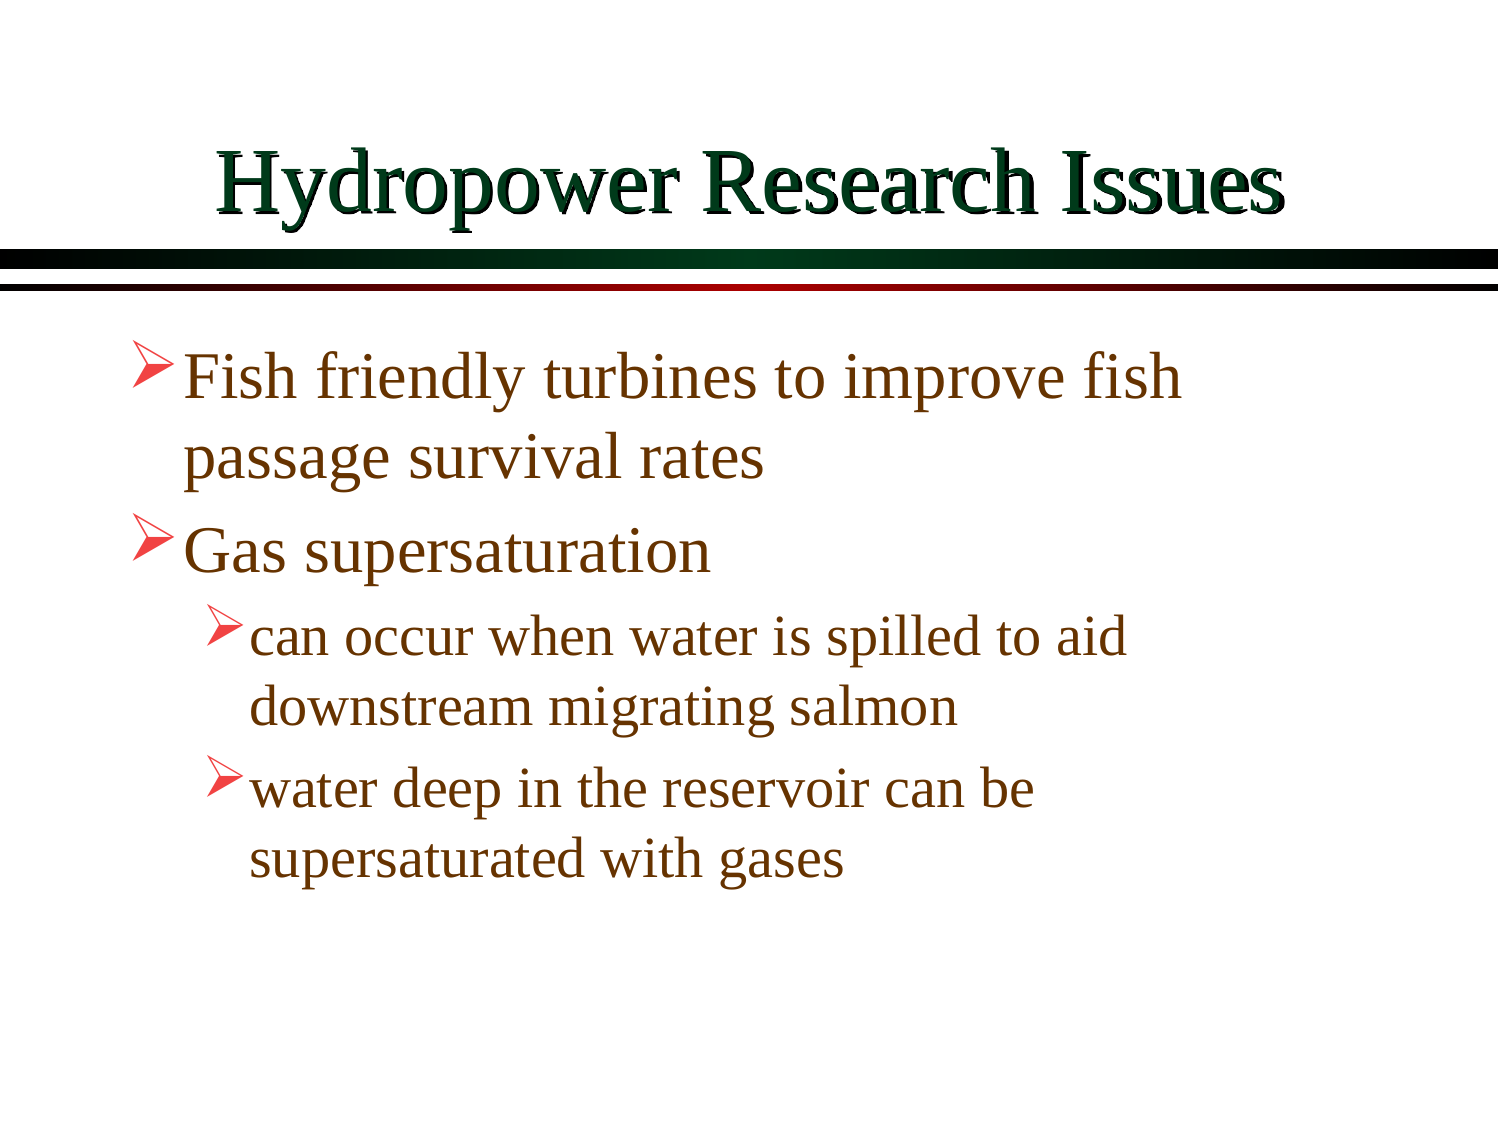

# Hydropower Research Issues
Fish friendly turbines to improve fish passage survival rates
Gas supersaturation
can occur when water is spilled to aid downstream migrating salmon
water deep in the reservoir can be supersaturated with gases